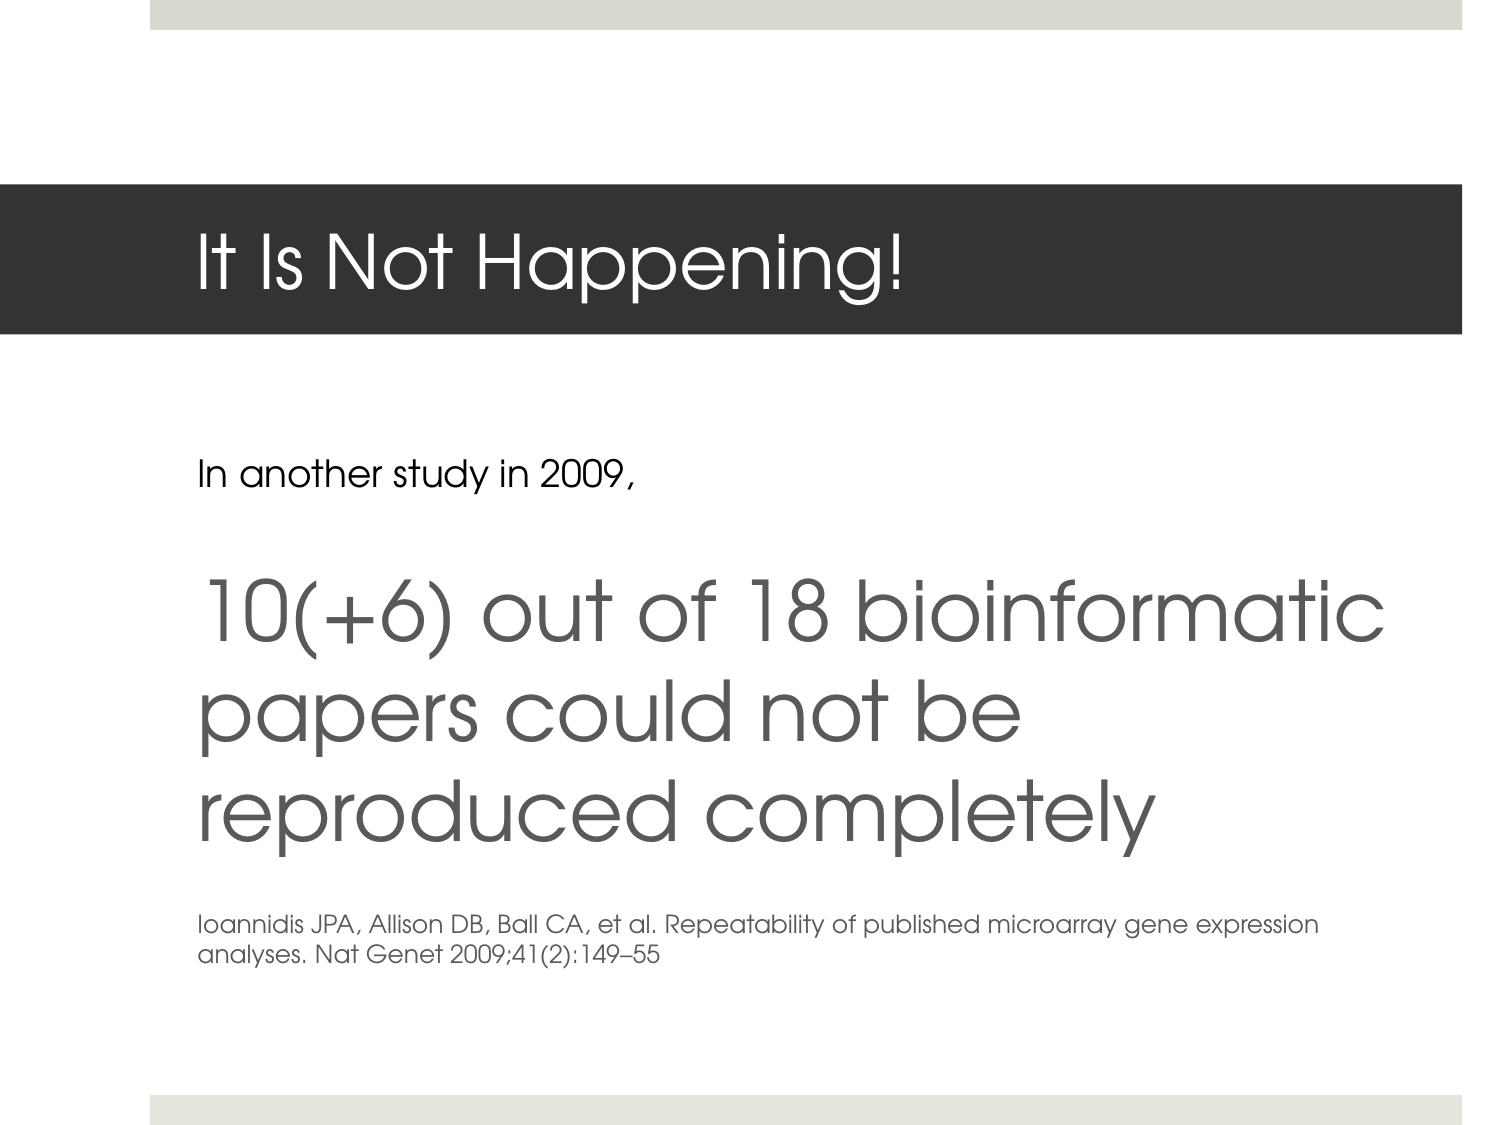

# It Is Not Happening!
In another study in 2009,
10(+6) out of 18 bioinformatic papers could not be reproduced completely
Ioannidis JPA, Allison DB, Ball CA, et al. Repeatability of published microarray gene expression analyses. Nat Genet 2009;41(2):149–55